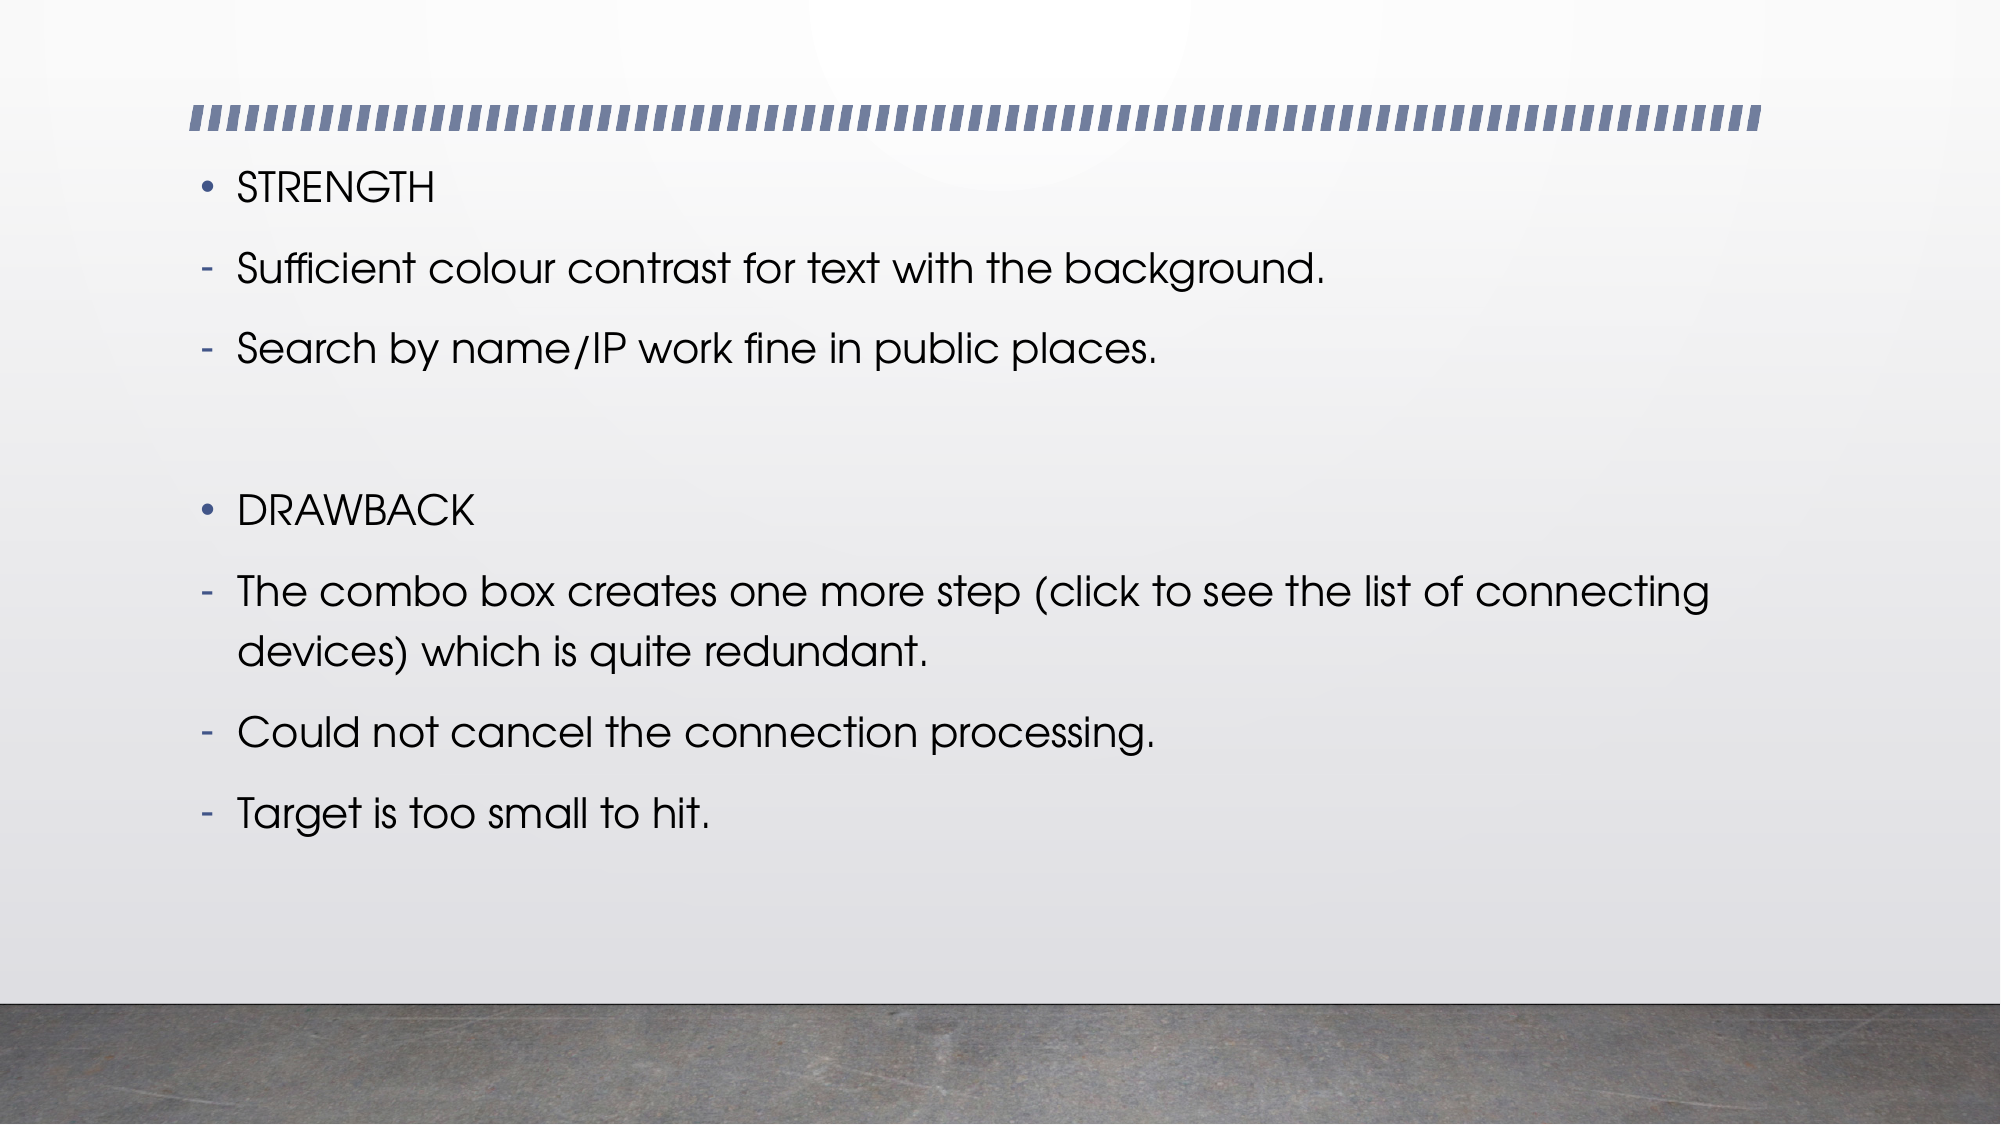

STRENGTH
Sufficient colour contrast for text with the background.
Search by name/IP work fine in public places.

DRAWBACK
The combo box creates one more step (click to see the list of connecting devices) which is quite redundant.
Could not cancel the connection processing.
Target is too small to hit.